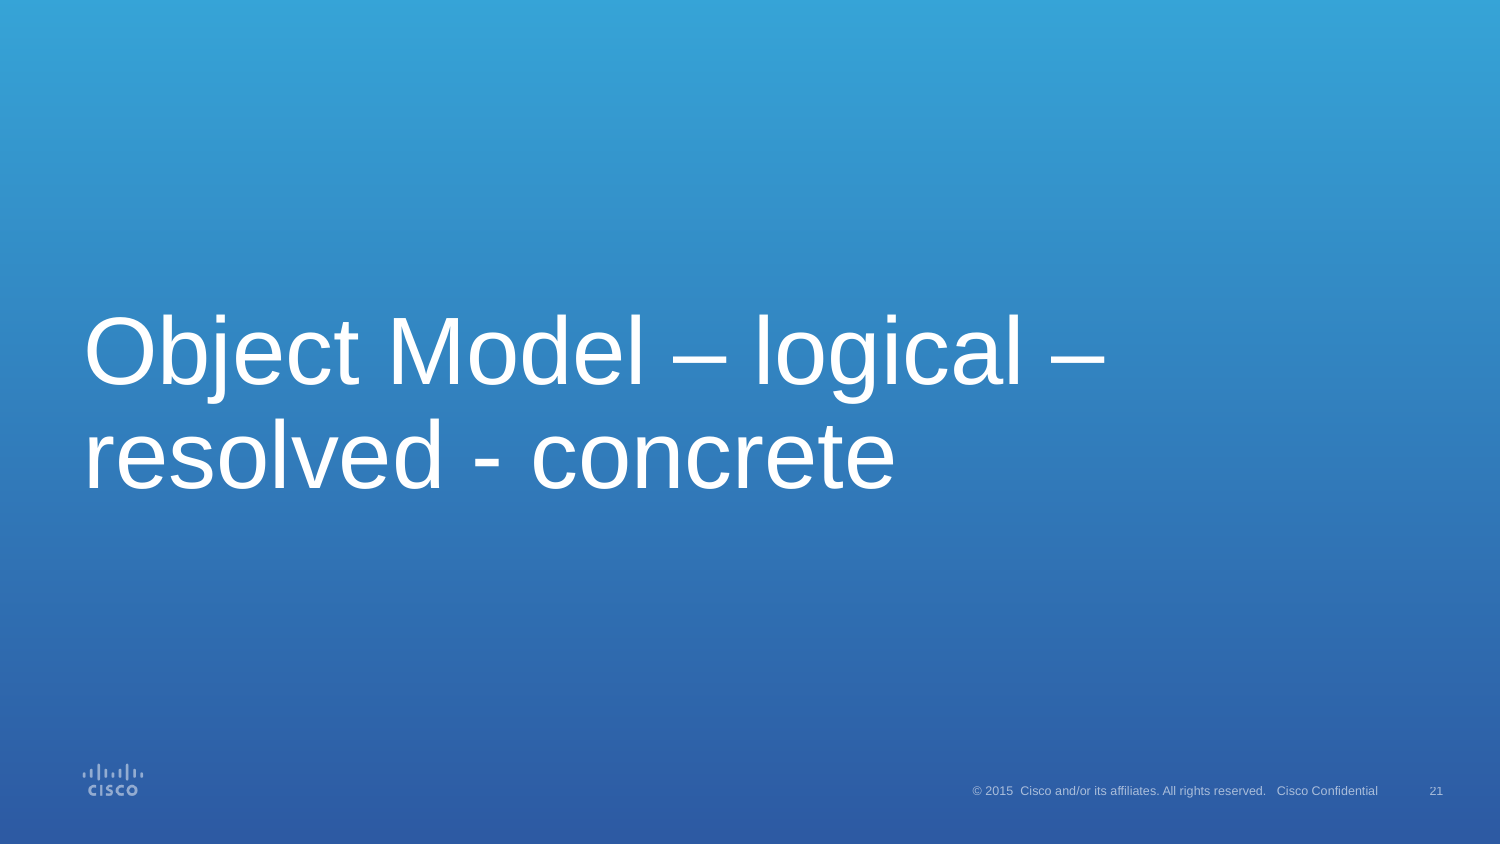

# Object Model – logical – resolved - concrete